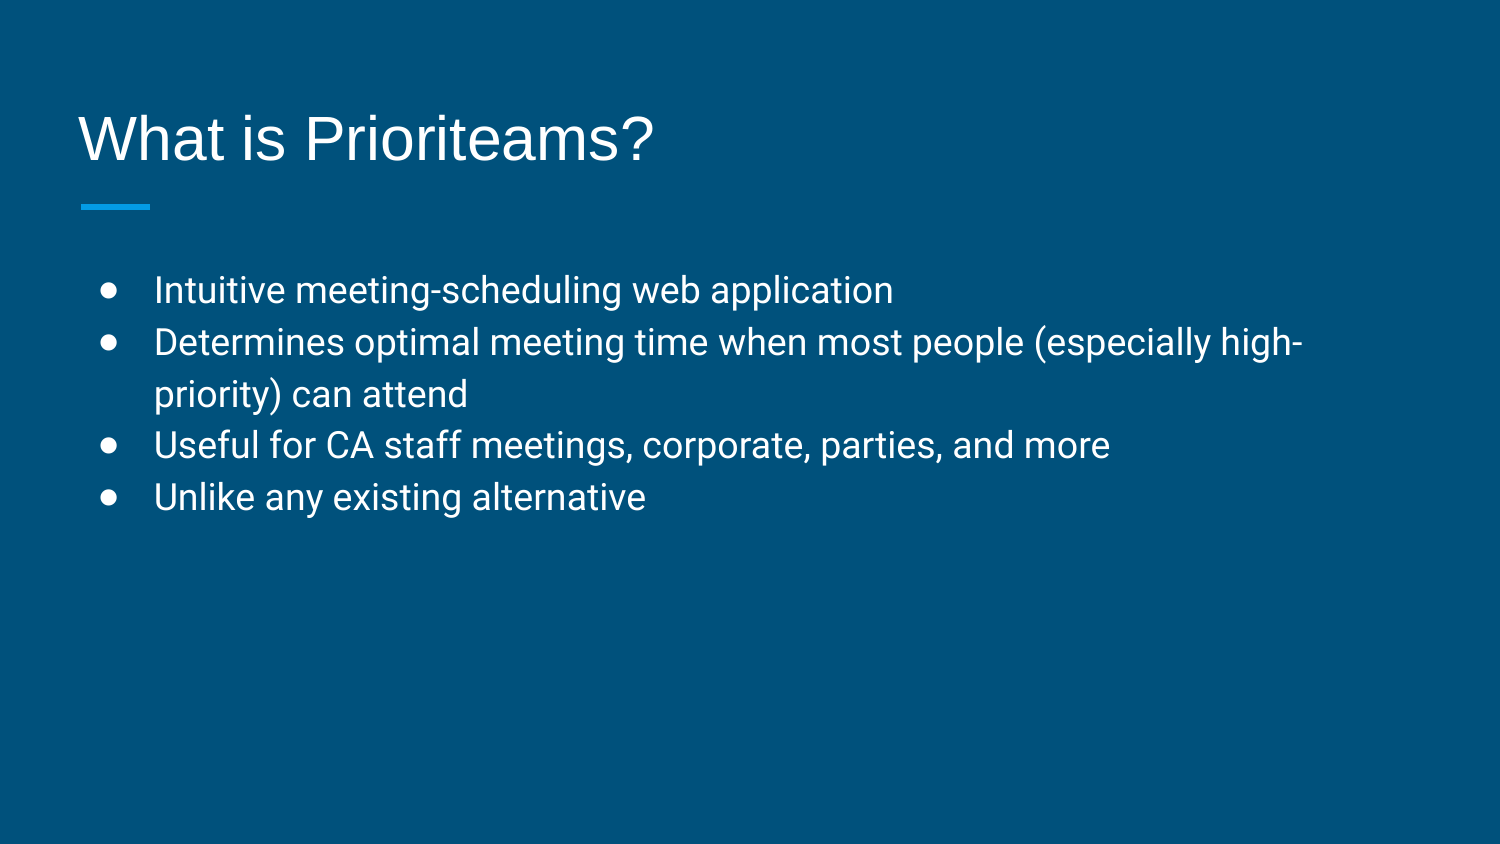

# What is Prioriteams?
Intuitive meeting-scheduling web application
Determines optimal meeting time when most people (especially high-priority) can attend
Useful for CA staff meetings, corporate, parties, and more
Unlike any existing alternative